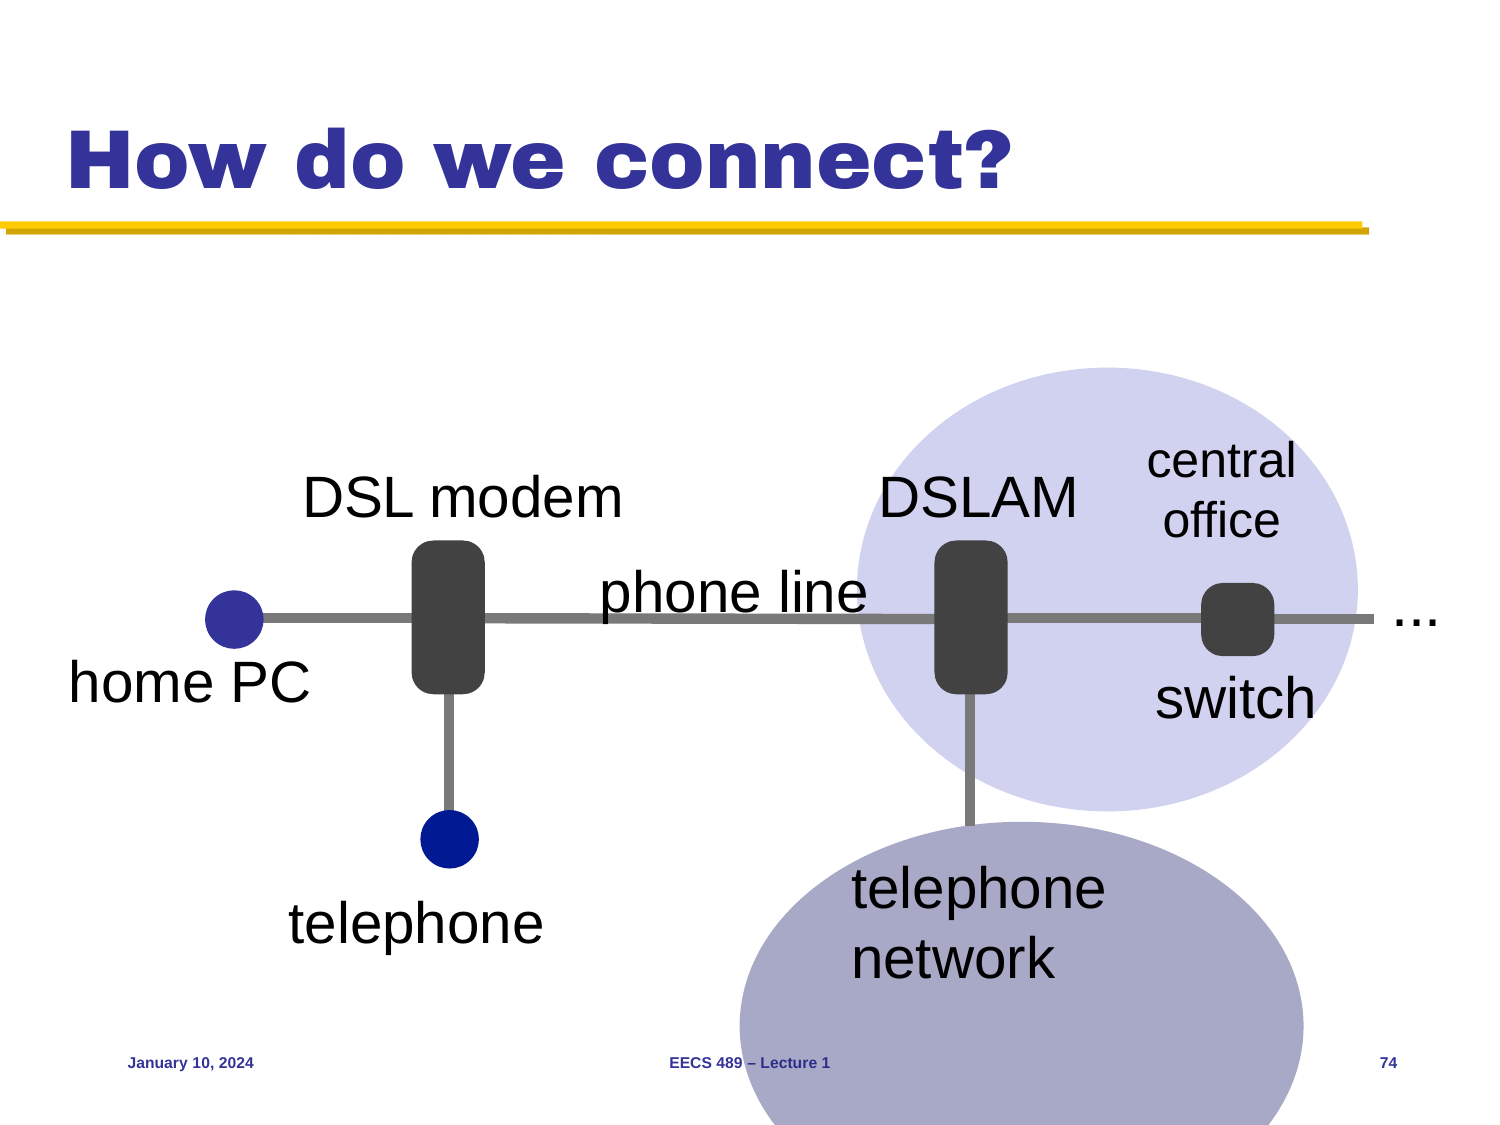

# How do we connect?

central office
DSL modem
DSLAM

phone line
...

home PC

switch

telephone network
telephone
January 10, 2024
EECS 489 – Lecture 1
74